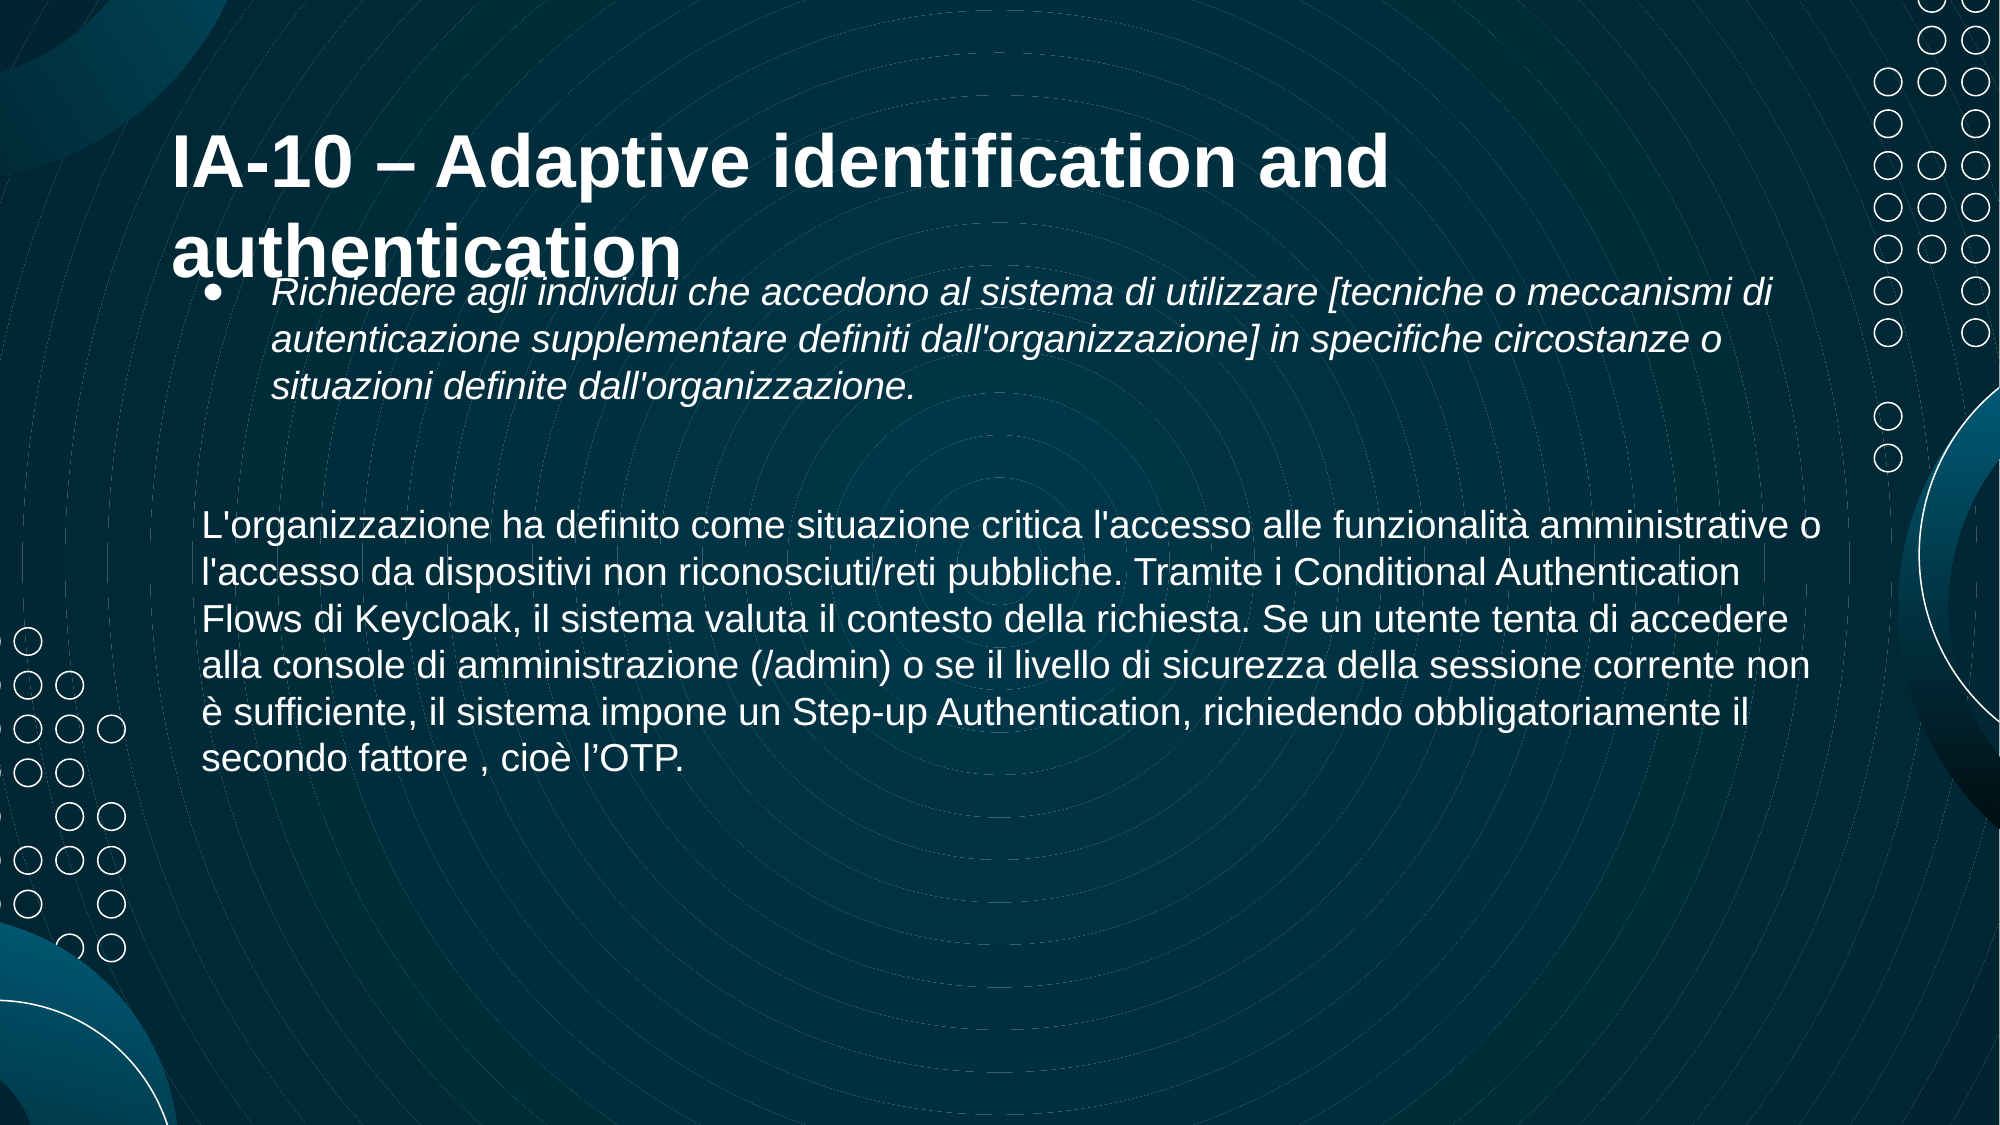

# IA-10 – Adaptive identification and authentication
Richiedere agli individui che accedono al sistema di utilizzare [tecniche o meccanismi di autenticazione supplementare definiti dall'organizzazione] in specifiche circostanze o situazioni definite dall'organizzazione.

L'organizzazione ha definito come situazione critica l'accesso alle funzionalità amministrative o l'accesso da dispositivi non riconosciuti/reti pubbliche. Tramite i Conditional Authentication Flows di Keycloak, il sistema valuta il contesto della richiesta. Se un utente tenta di accedere alla console di amministrazione (/admin) o se il livello di sicurezza della sessione corrente non è sufficiente, il sistema impone un Step-up Authentication, richiedendo obbligatoriamente il secondo fattore , cioè l’OTP.